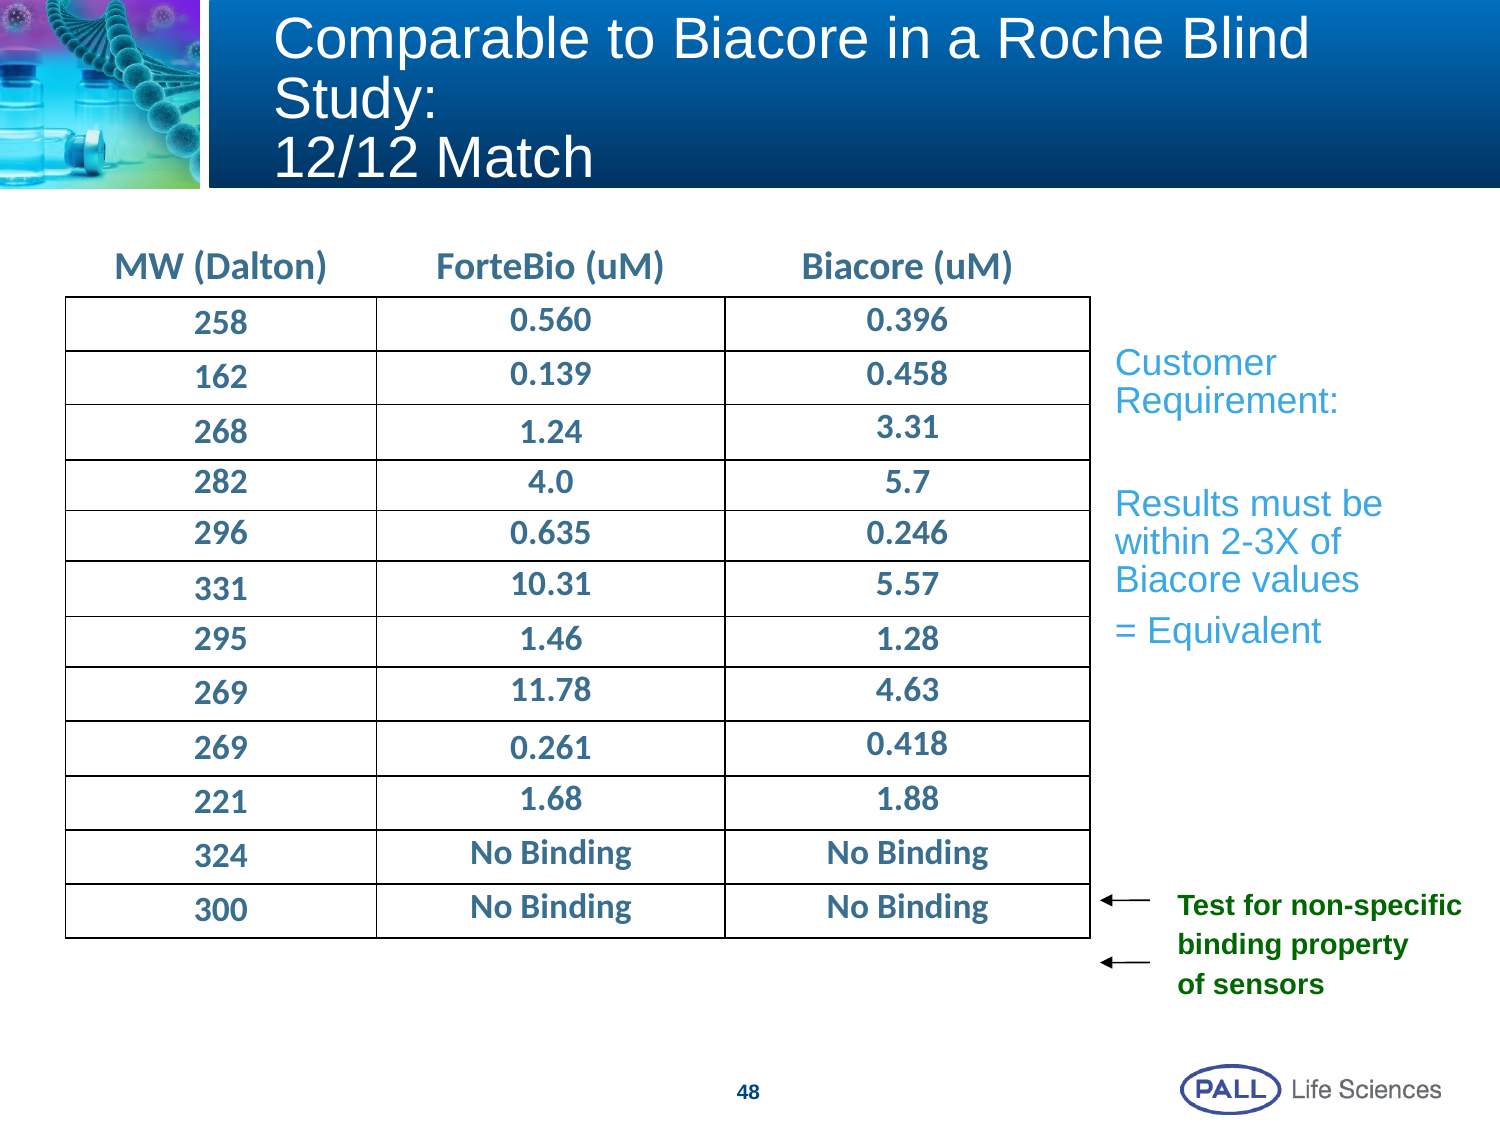

# Comparable to Biacore in a Roche Blind Study: 12/12 Match
| MW (Dalton) | ForteBio (uM) | Biacore (uM) |
| --- | --- | --- |
| 258 | 0.560 | 0.396 |
| 162 | 0.139 | 0.458 |
| 268 | 1.24 | 3.31 |
| 282 | 4.0 | 5.7 |
| 296 | 0.635 | 0.246 |
| 331 | 10.31 | 5.57 |
| 295 | 1.46 | 1.28 |
| 269 | 11.78 | 4.63 |
| 269 | 0.261 | 0.418 |
| 221 | 1.68 | 1.88 |
| 324 | No Binding | No Binding |
| 300 | No Binding | No Binding |
Customer Requirement:

Results must be within 2-3X of Biacore values
= Equivalent
Test for non-specific
binding property
of sensors